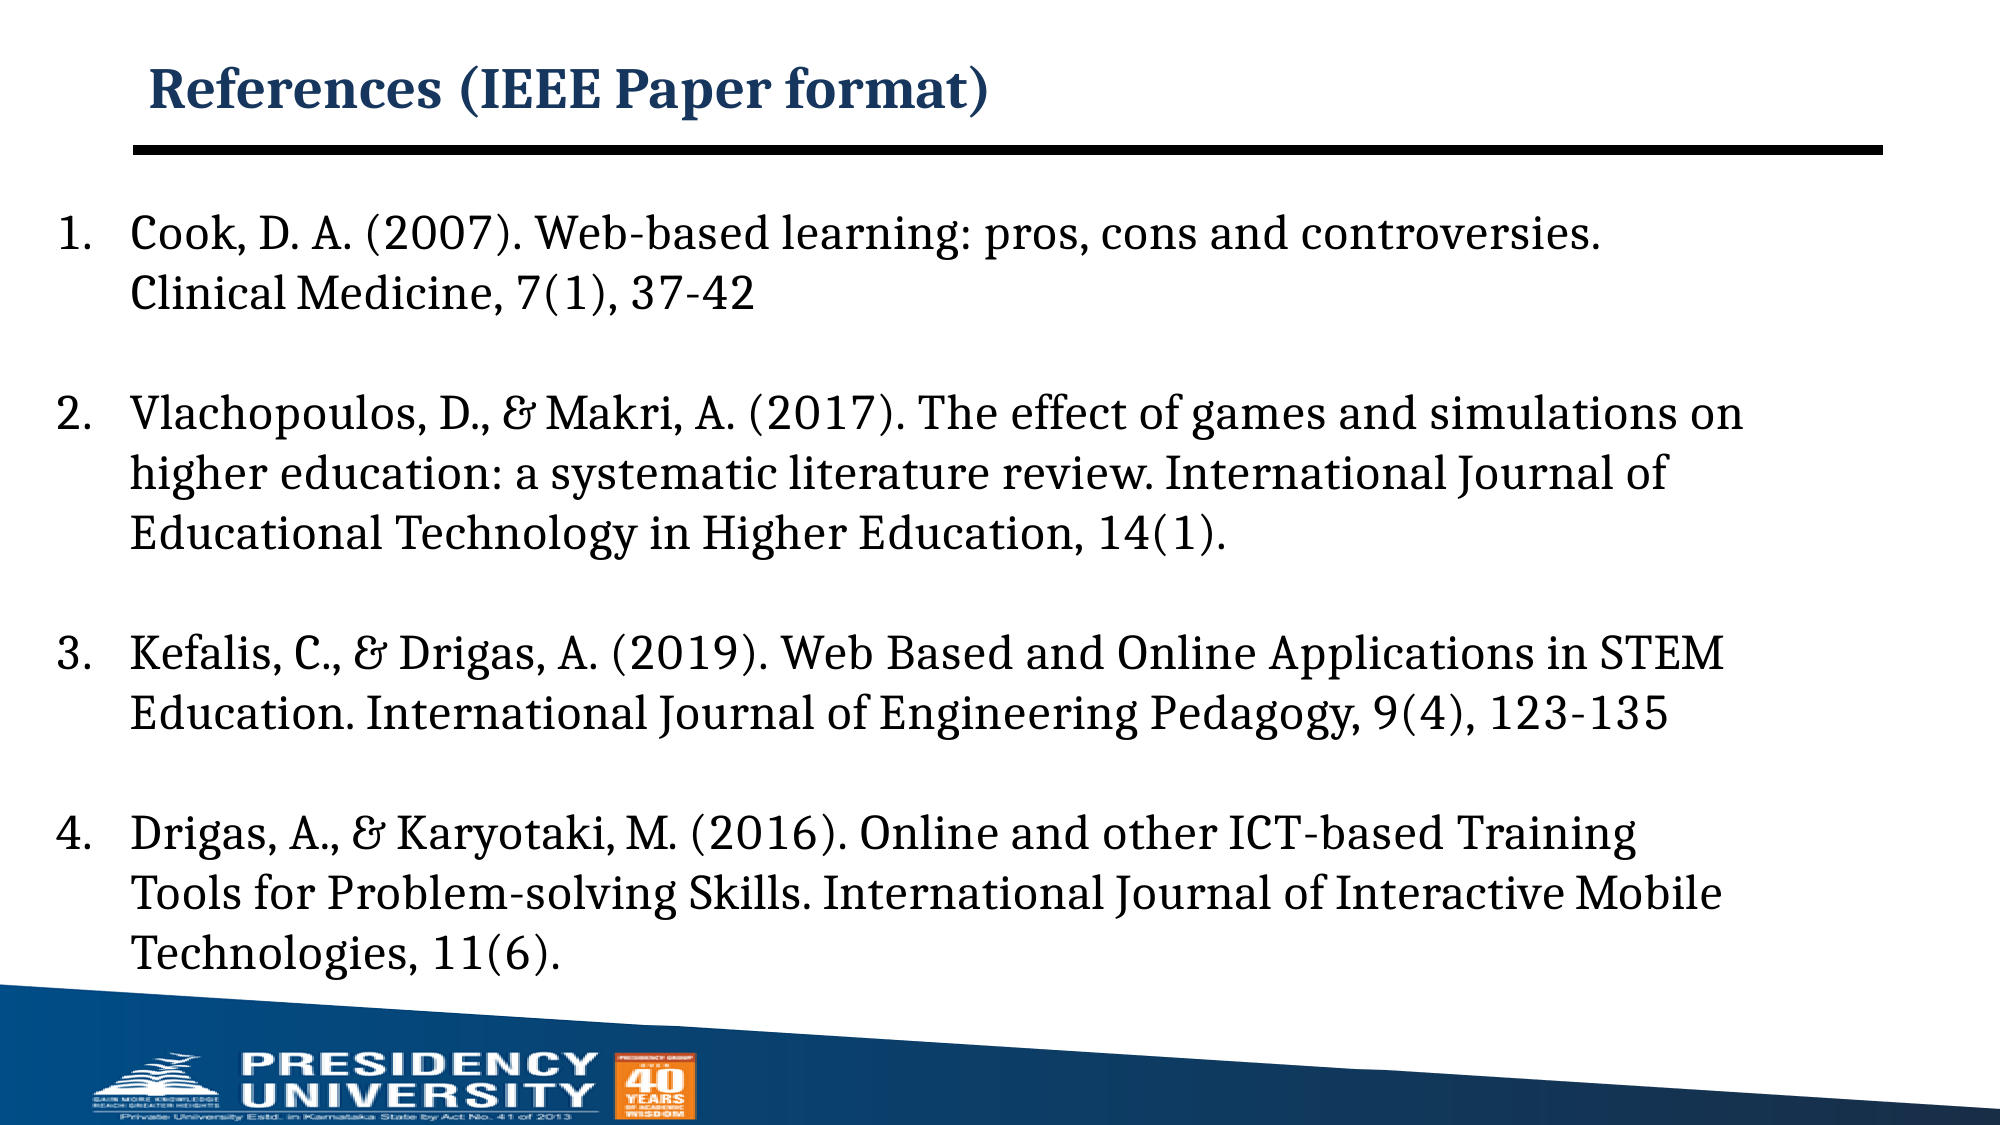

# References (IEEE Paper format)
Cook, D. A. (2007). Web-based learning: pros, cons and controversies. Clinical Medicine, 7(1), 37-42

Vlachopoulos, D., & Makri, A. (2017). The effect of games and simulations on higher education: a systematic literature review. International Journal of Educational Technology in Higher Education, 14(1).

Kefalis, C., & Drigas, A. (2019). Web Based and Online Applications in STEM Education. International Journal of Engineering Pedagogy, 9(4), 123-135

Drigas, A., & Karyotaki, M. (2016). Online and other ICT-based Training Tools for Problem-solving Skills. International Journal of Interactive Mobile Technologies, 11(6).